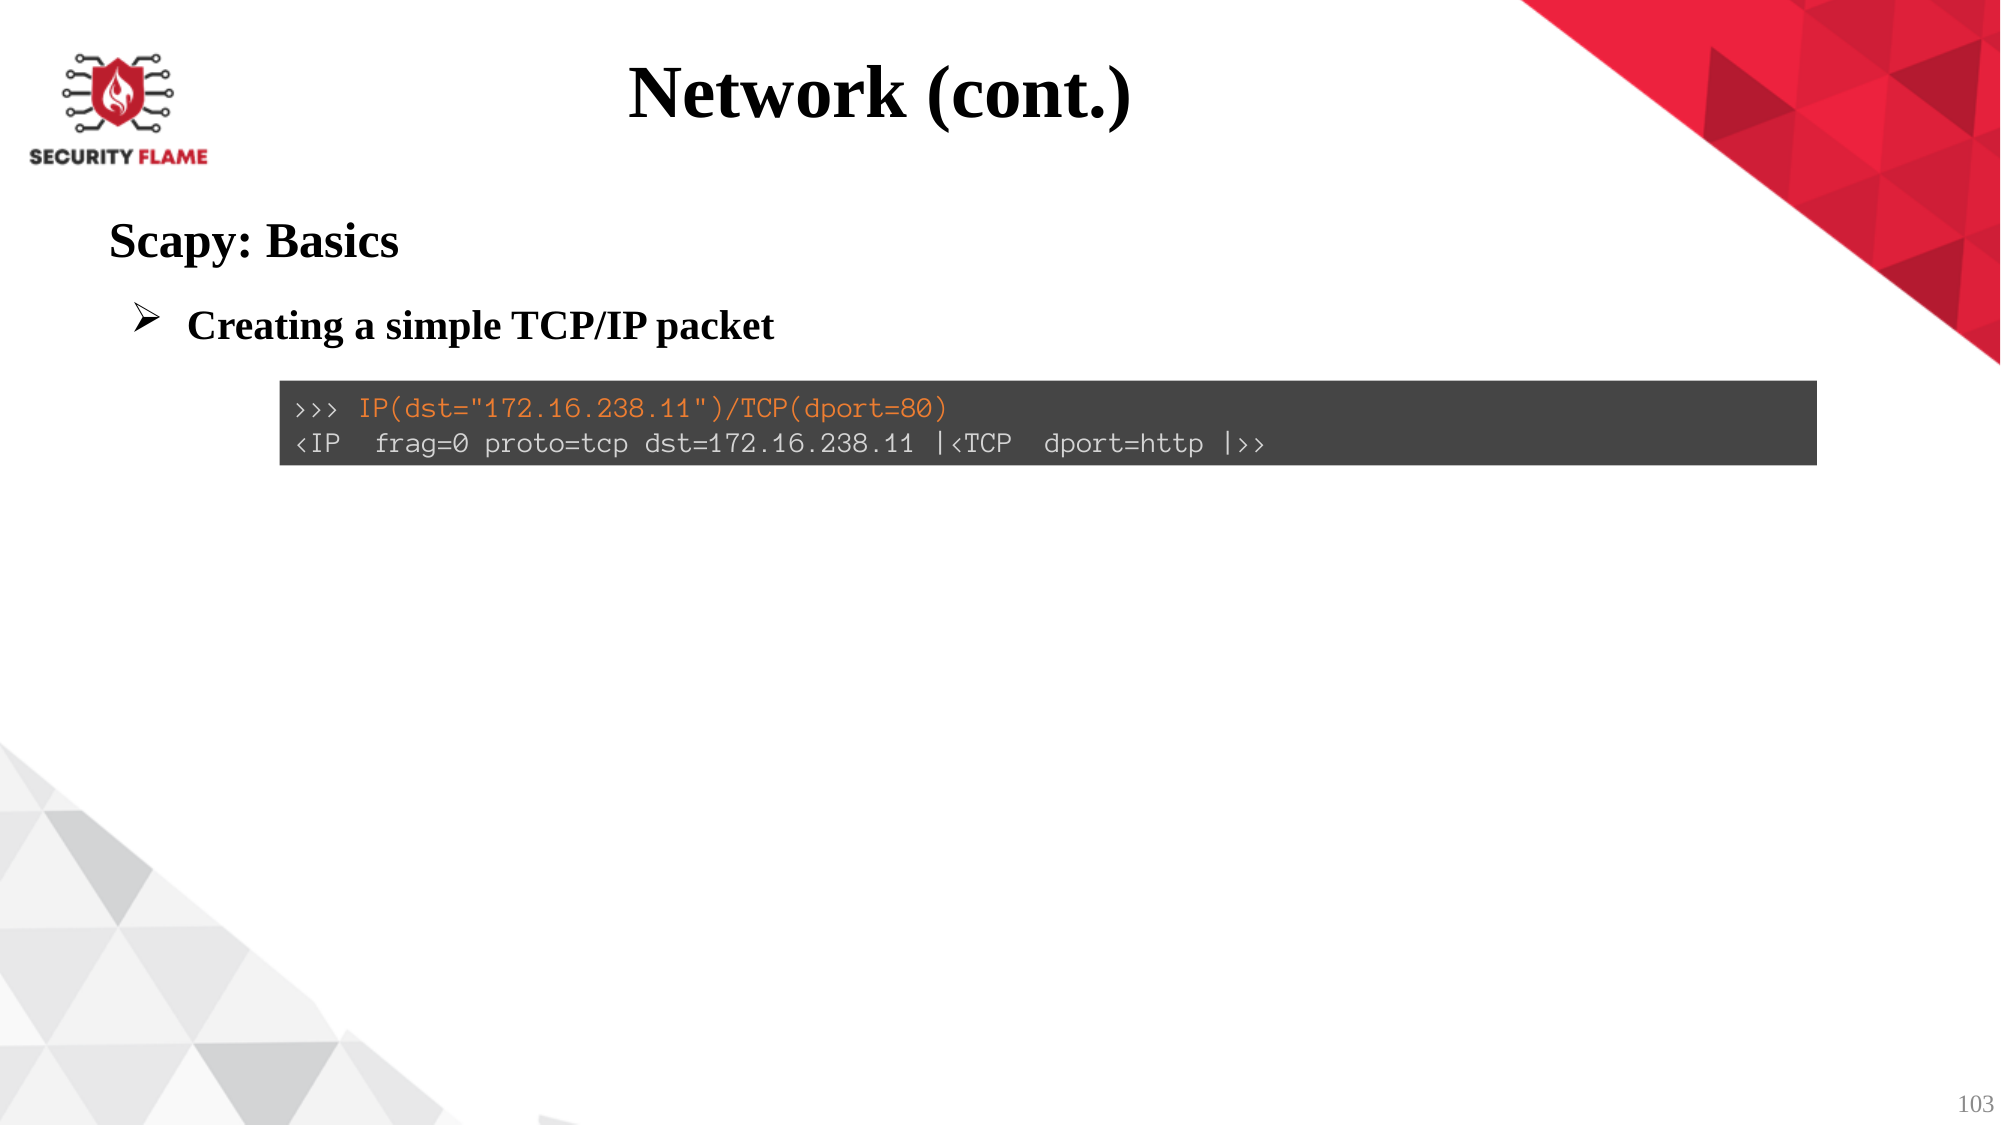

Network (cont.)
Scapy: Basics
Creating a simple TCP/IP packet
>>> IP(dst="172.16.238.11")/TCP(dport=80)
<IP  frag=0 proto=tcp dst=172.16.238.11 |<TCP  dport=http |>>
103